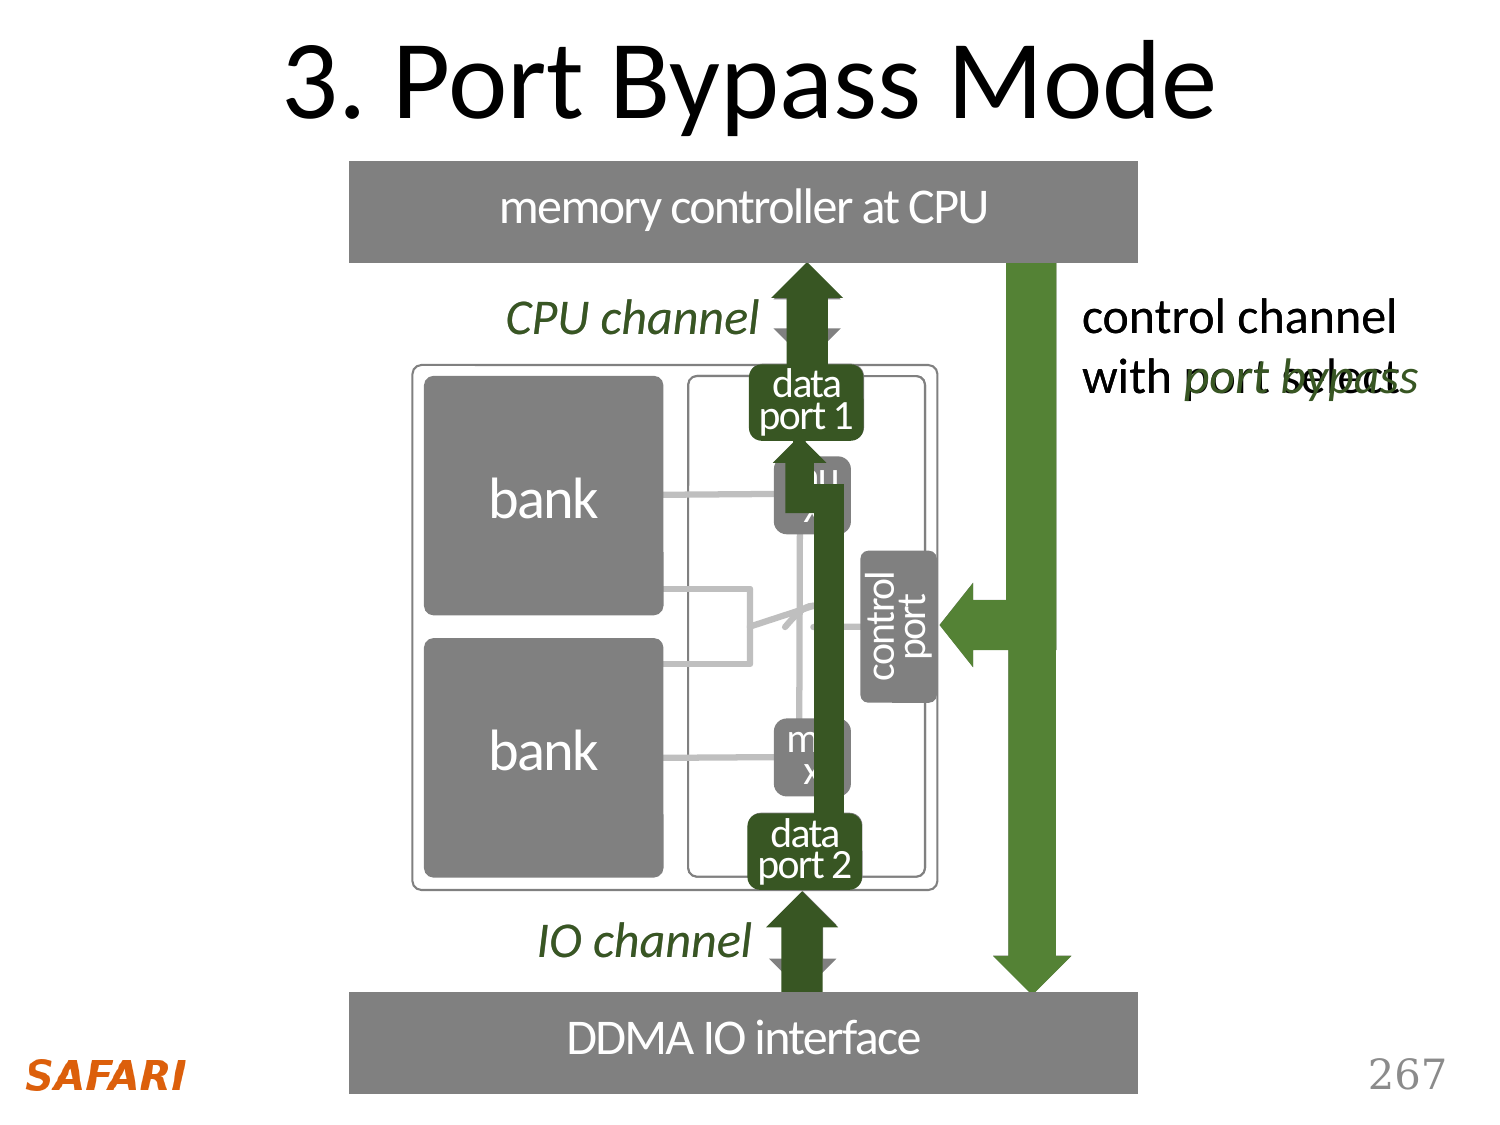

3. Port Bypass Mode
memory controller at CPU

control channel
with port select

control channel
with port bypass

data port 1

data port 2

CPU channel
CPU channel
data port

periphery

bank
bank
mux
control port

bank
mux
data port

IO channel
IO channel
DDMA IO interface